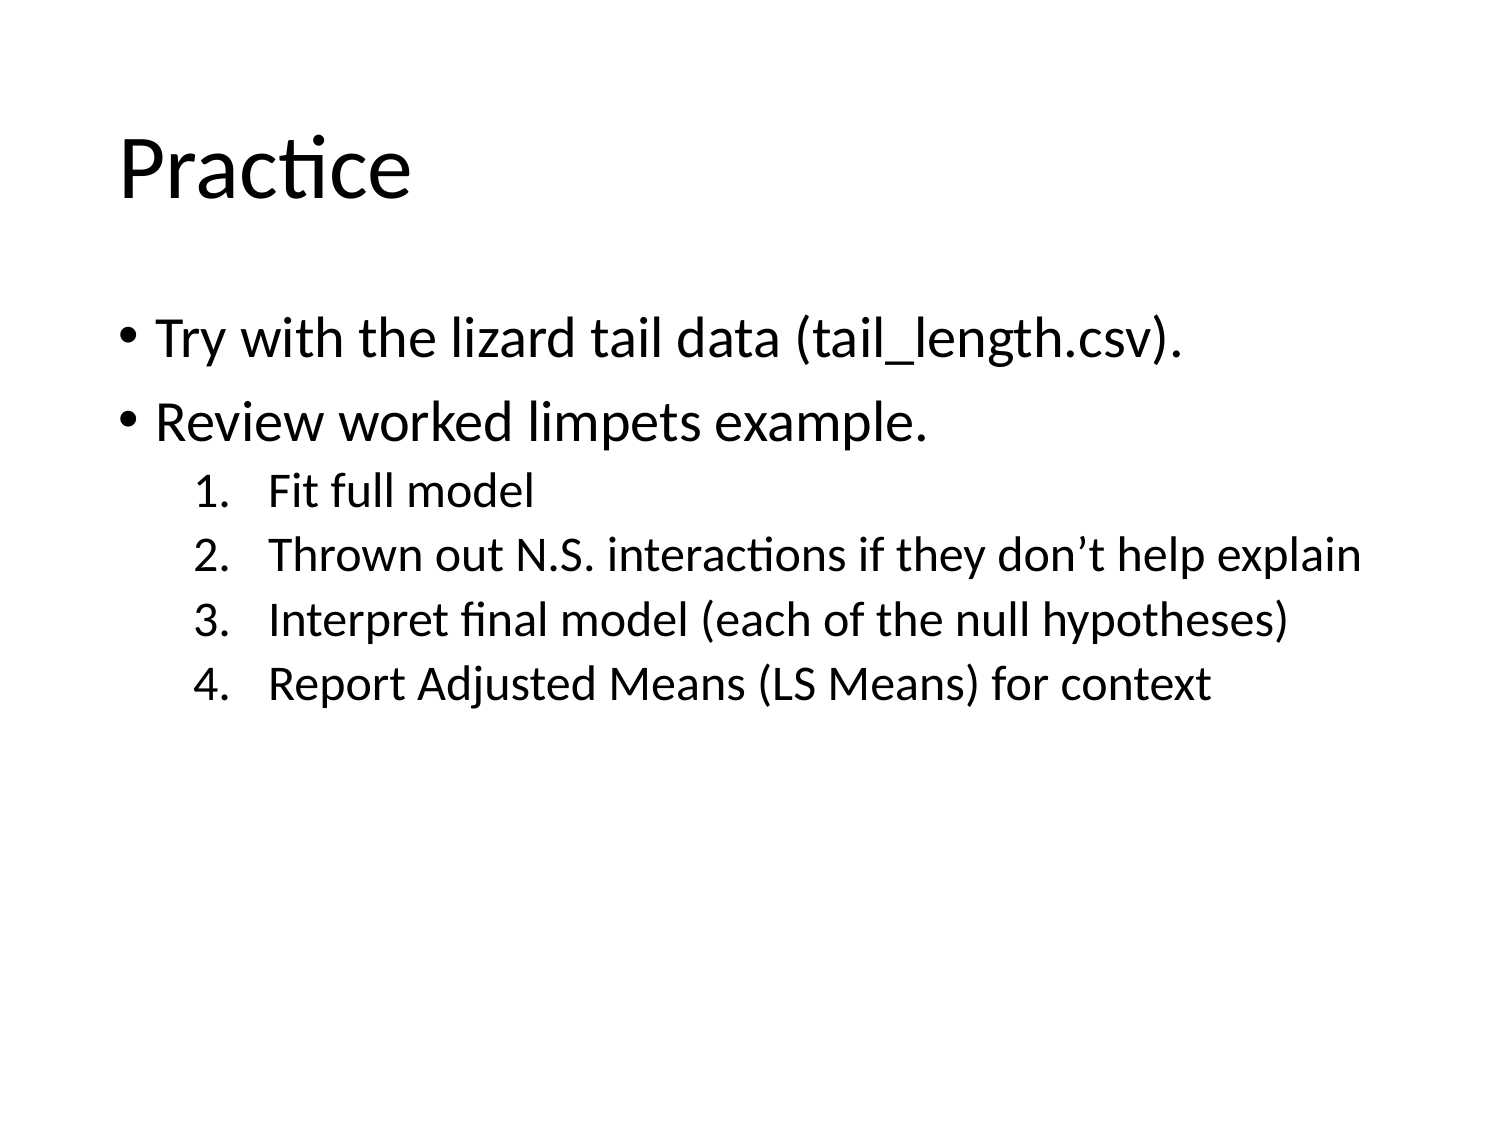

# Practice
Try with the lizard tail data (tail_length.csv).
Review worked limpets example.
Fit full model
Thrown out N.S. interactions if they don’t help explain
Interpret final model (each of the null hypotheses)
Report Adjusted Means (LS Means) for context